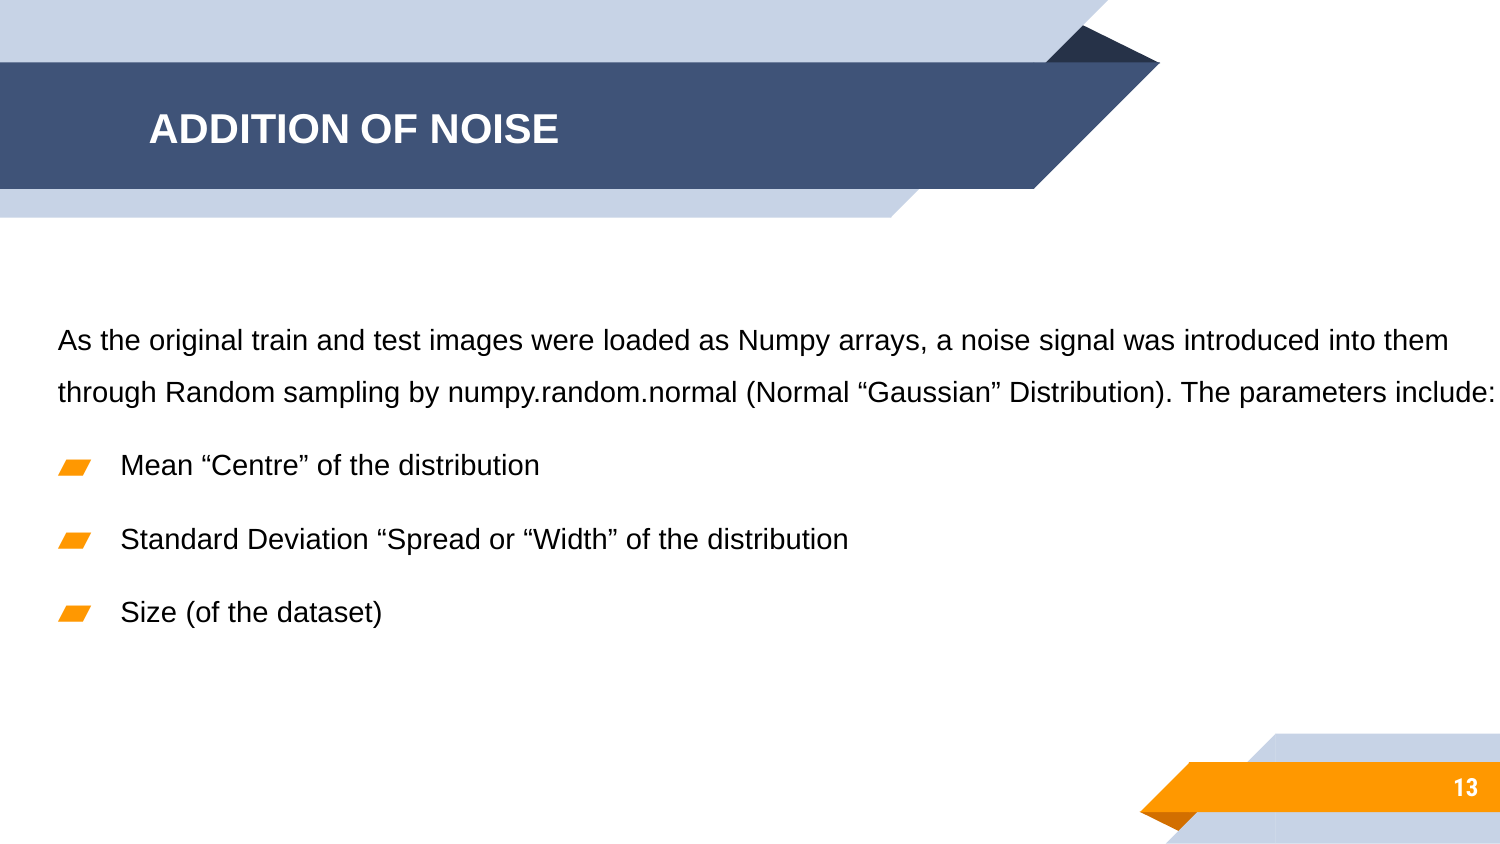

# ADDITION OF NOISE
As the original train and test images were loaded as Numpy arrays, a noise signal was introduced into them through Random sampling by numpy.random.normal (Normal “Gaussian” Distribution). The parameters include:
Mean “Centre” of the distribution
Standard Deviation “Spread or “Width” of the distribution
Size (of the dataset)

13